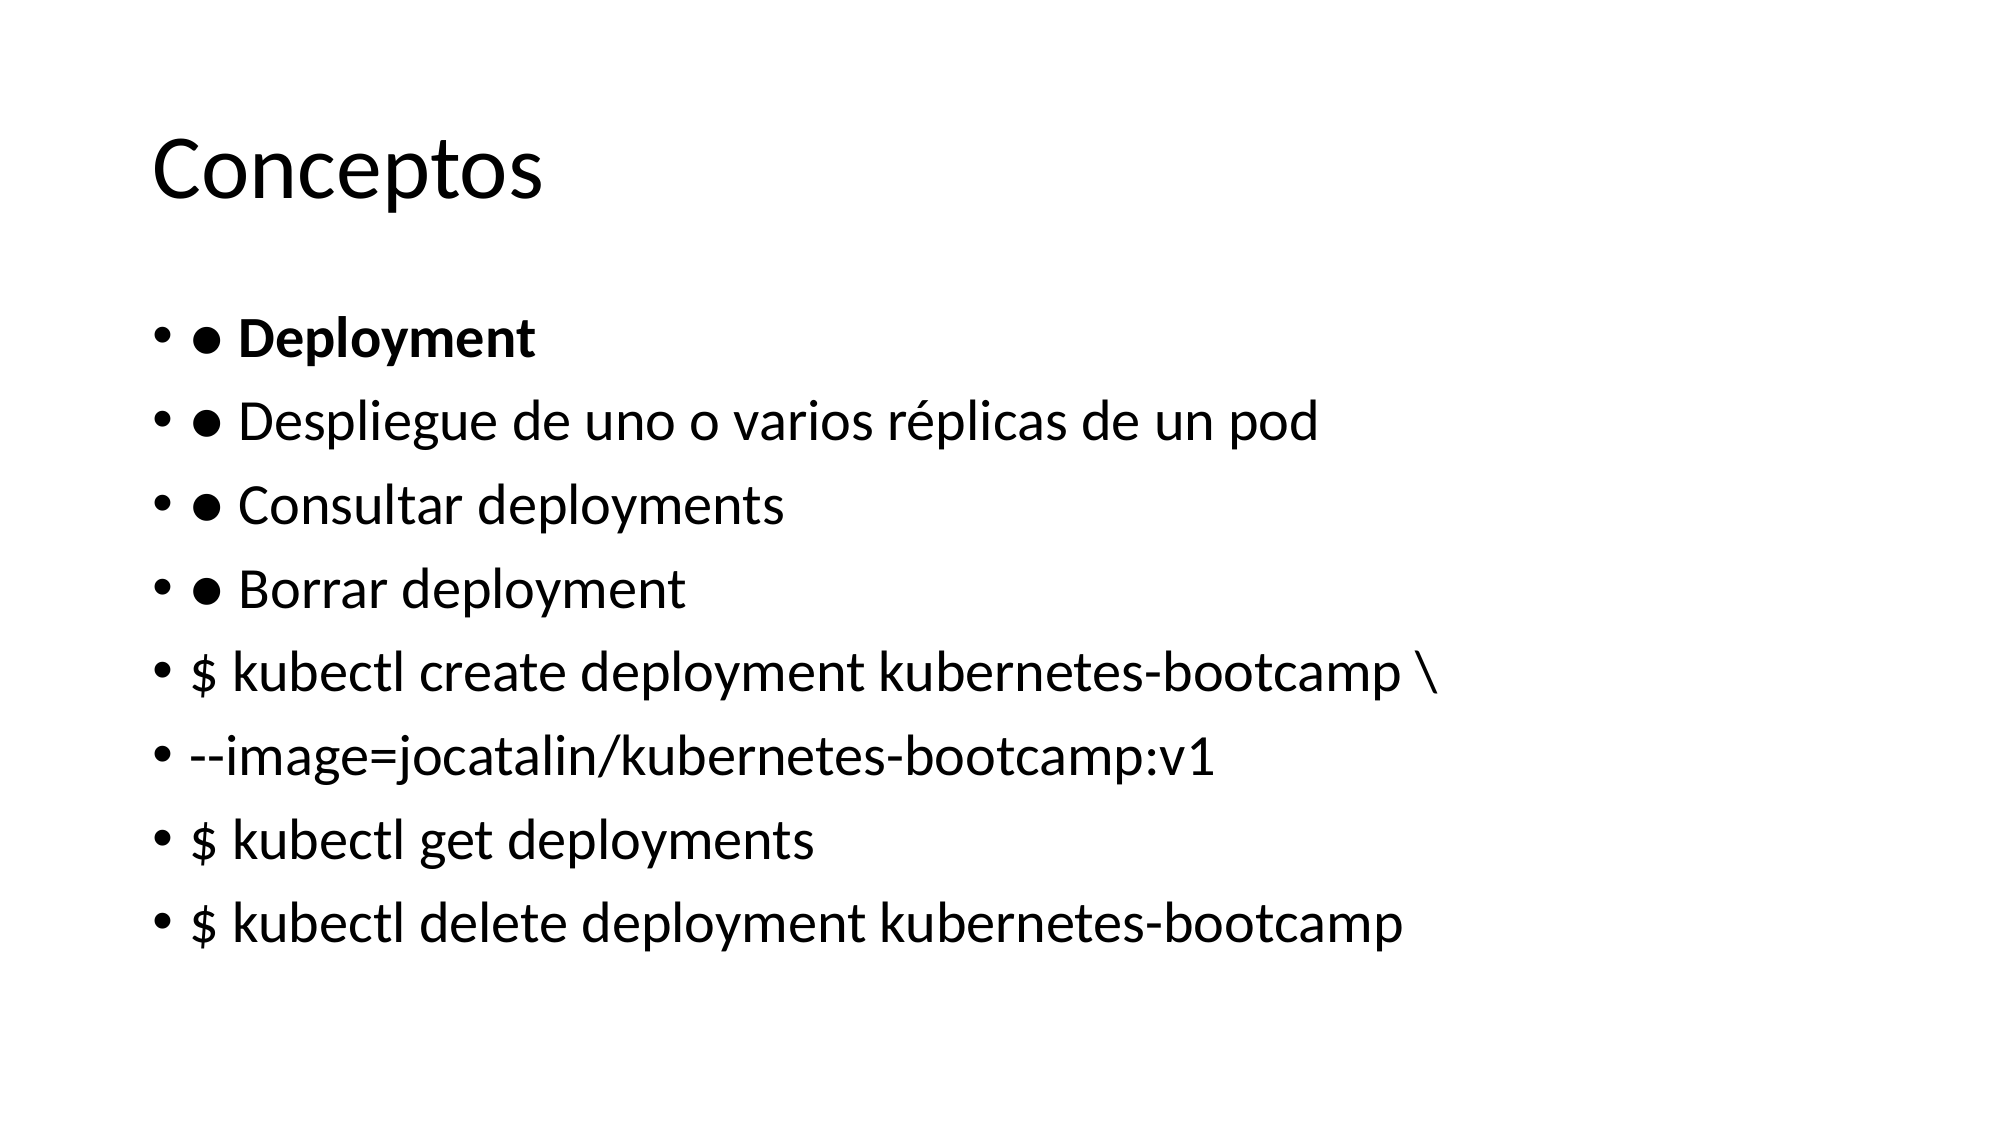

# Conceptos
● Deployment
● Despliegue de uno o varios réplicas de un pod
● Consultar deployments
● Borrar deployment
$ kubectl create deployment kubernetes-bootcamp \
--image=jocatalin/kubernetes-bootcamp:v1
$ kubectl get deployments
$ kubectl delete deployment kubernetes-bootcamp